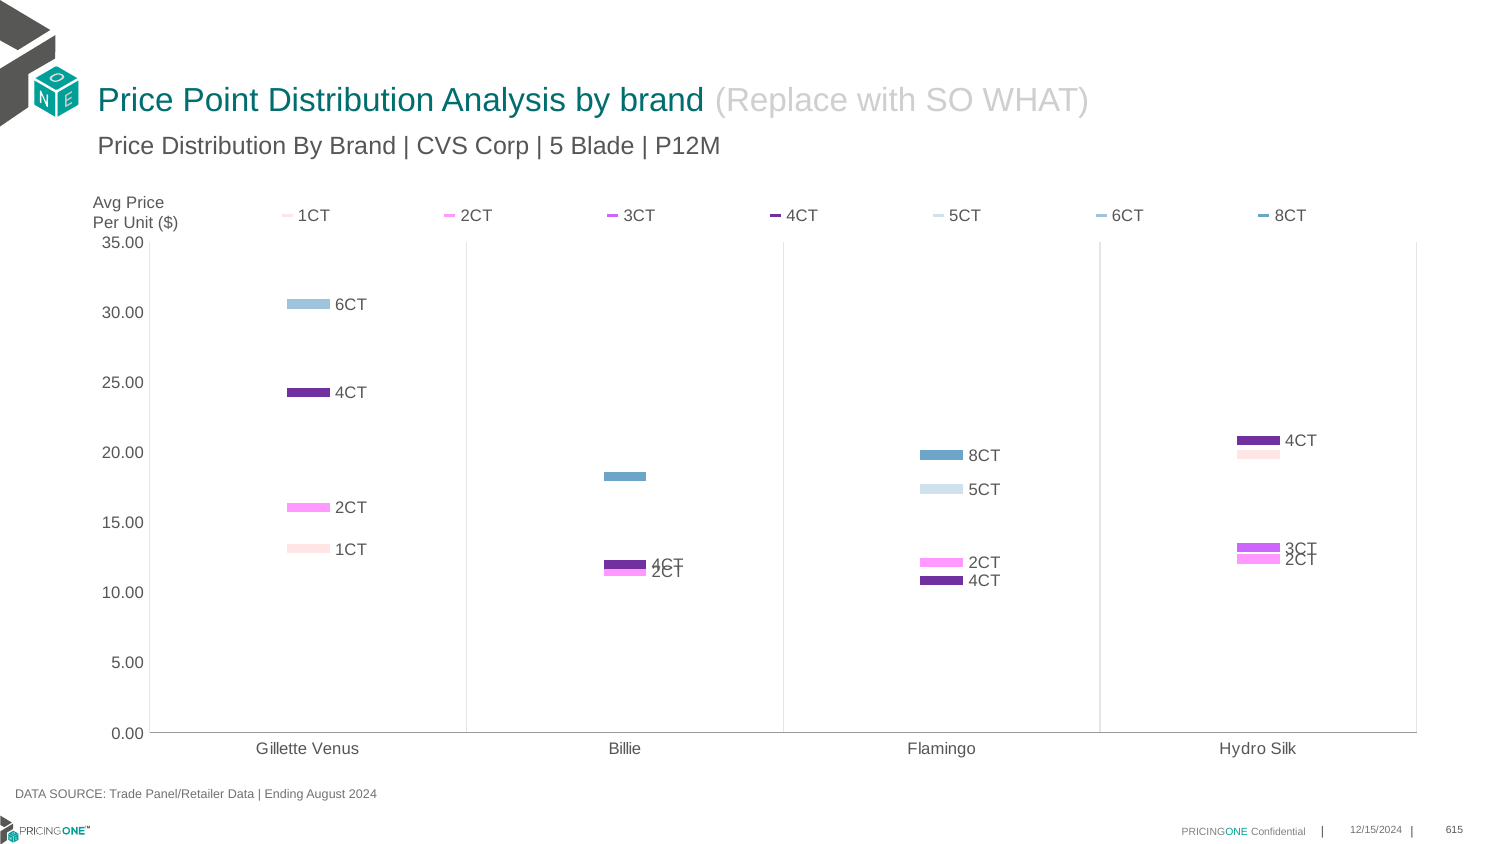

# Price Point Distribution Analysis by brand (Replace with SO WHAT)
Price Distribution By Brand | CVS Corp | 5 Blade | P12M

### Chart

| Category | 1CT | 2CT | 3CT | 4CT | 5CT | 6CT | 8CT |
|---|---|---|---|---|---|---|---|
| Gillette Venus | 13.112547233795175 | 16.063247057116428 | None | 24.24465711740546 | None | 30.572804667096293 | None |
| Billie | None | 11.537165123005963 | None | 12.001885592593688 | None | None | 18.26923076923077 |
| Flamingo | None | 12.128967559135335 | None | 10.851963768709204 | 17.370282040647034 | None | 19.81335032971343 |
| Hydro Silk | 19.824299210159516 | 12.394142691265642 | 13.186464164575463 | 20.85395118620925 | None | None | None |
Avg Price
Per Unit ($)
DATA SOURCE: Trade Panel/Retailer Data | Ending August 2024
12/15/2024
615